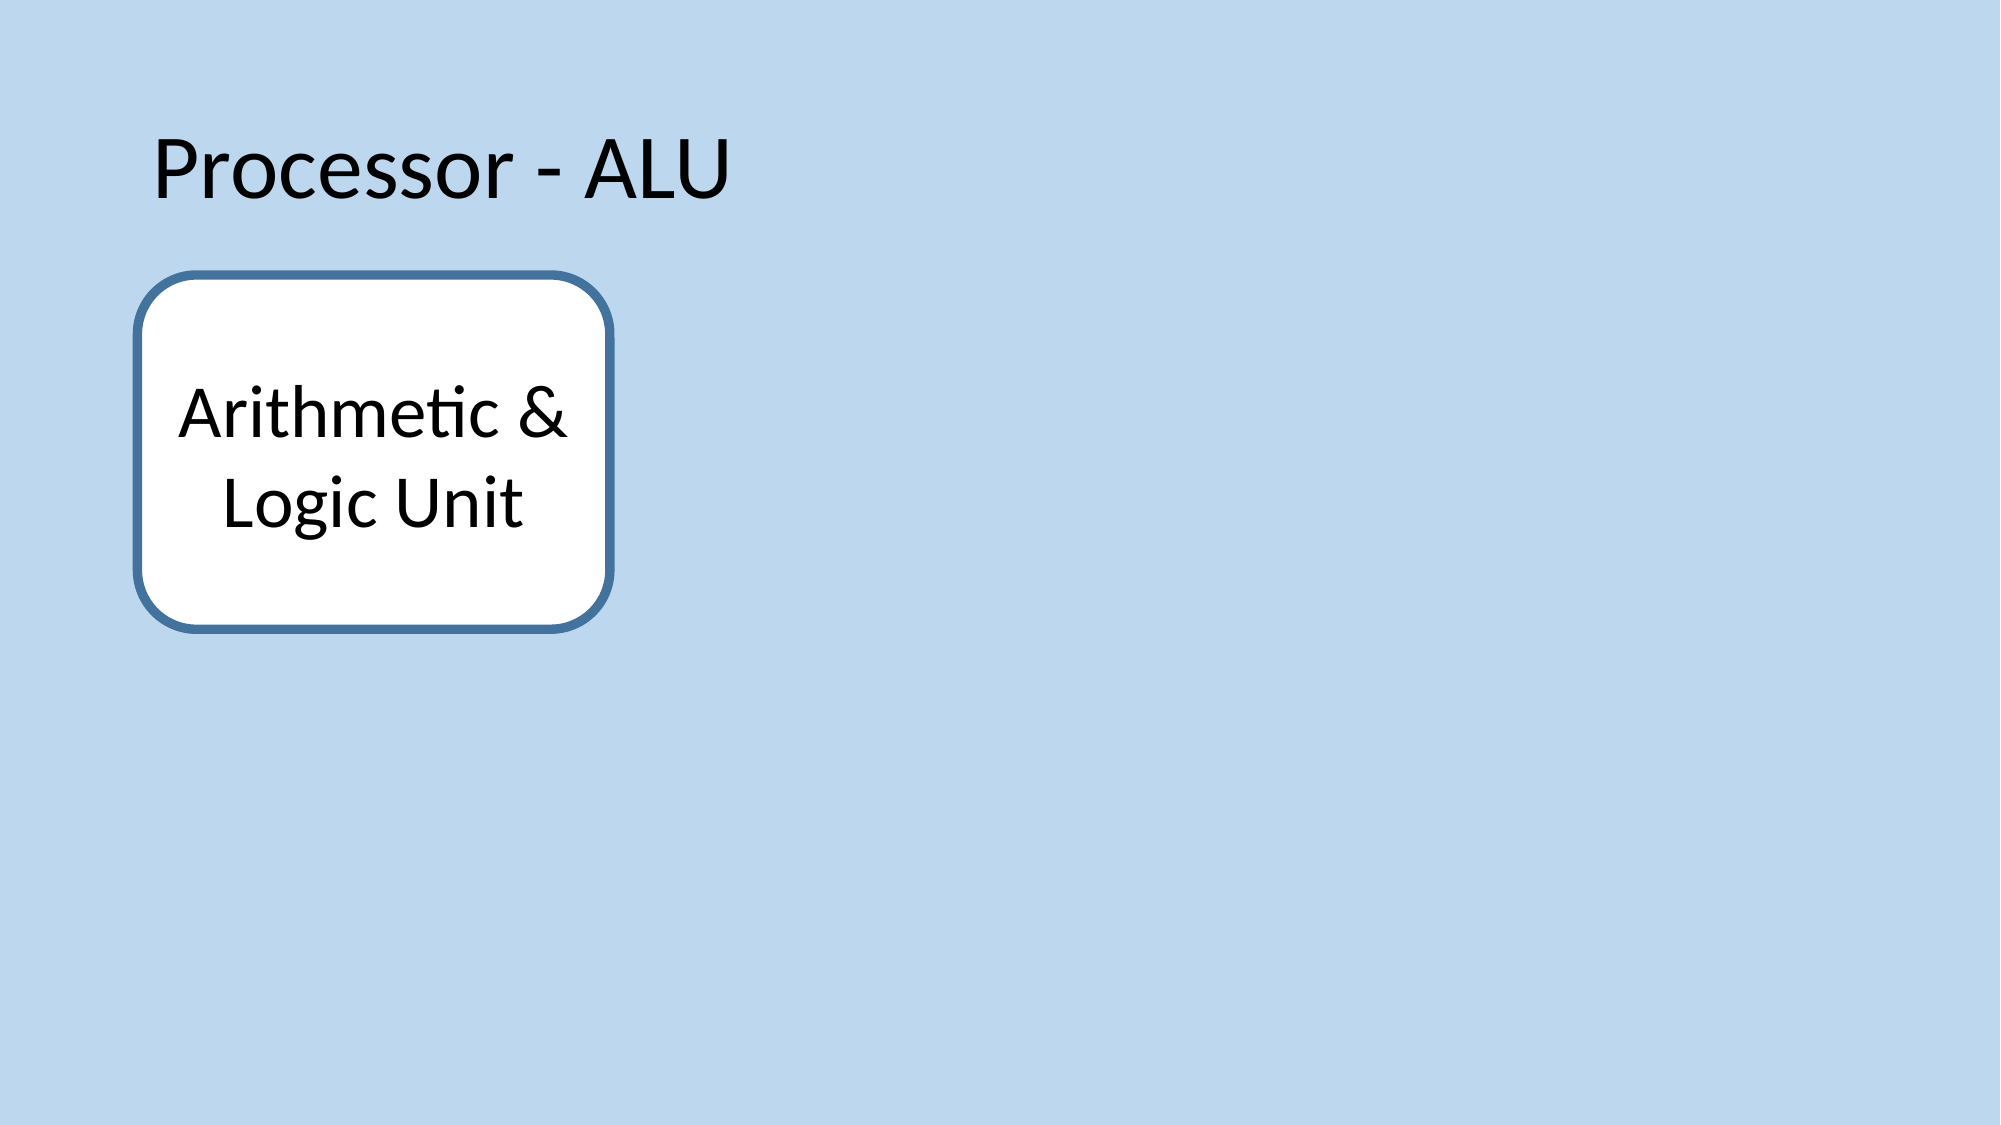

# Processor - ALU
Arithmetic & Logic Unit